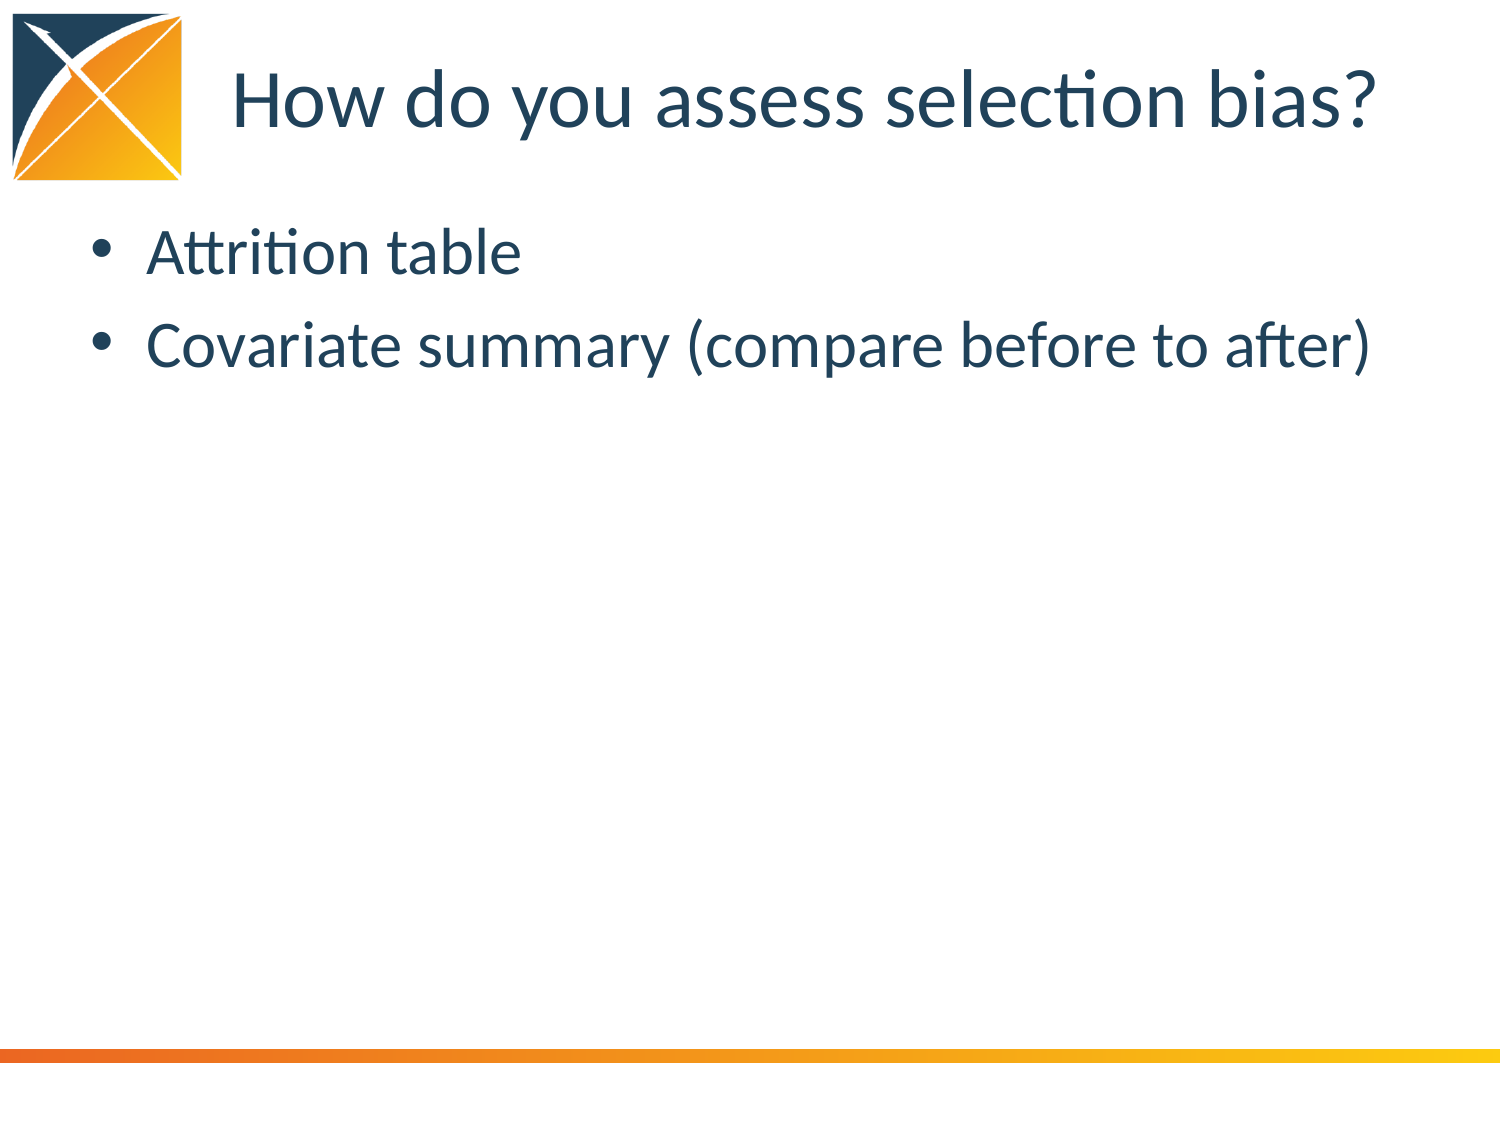

# How do you assess selection bias?
Attrition table
Covariate summary (compare before to after)